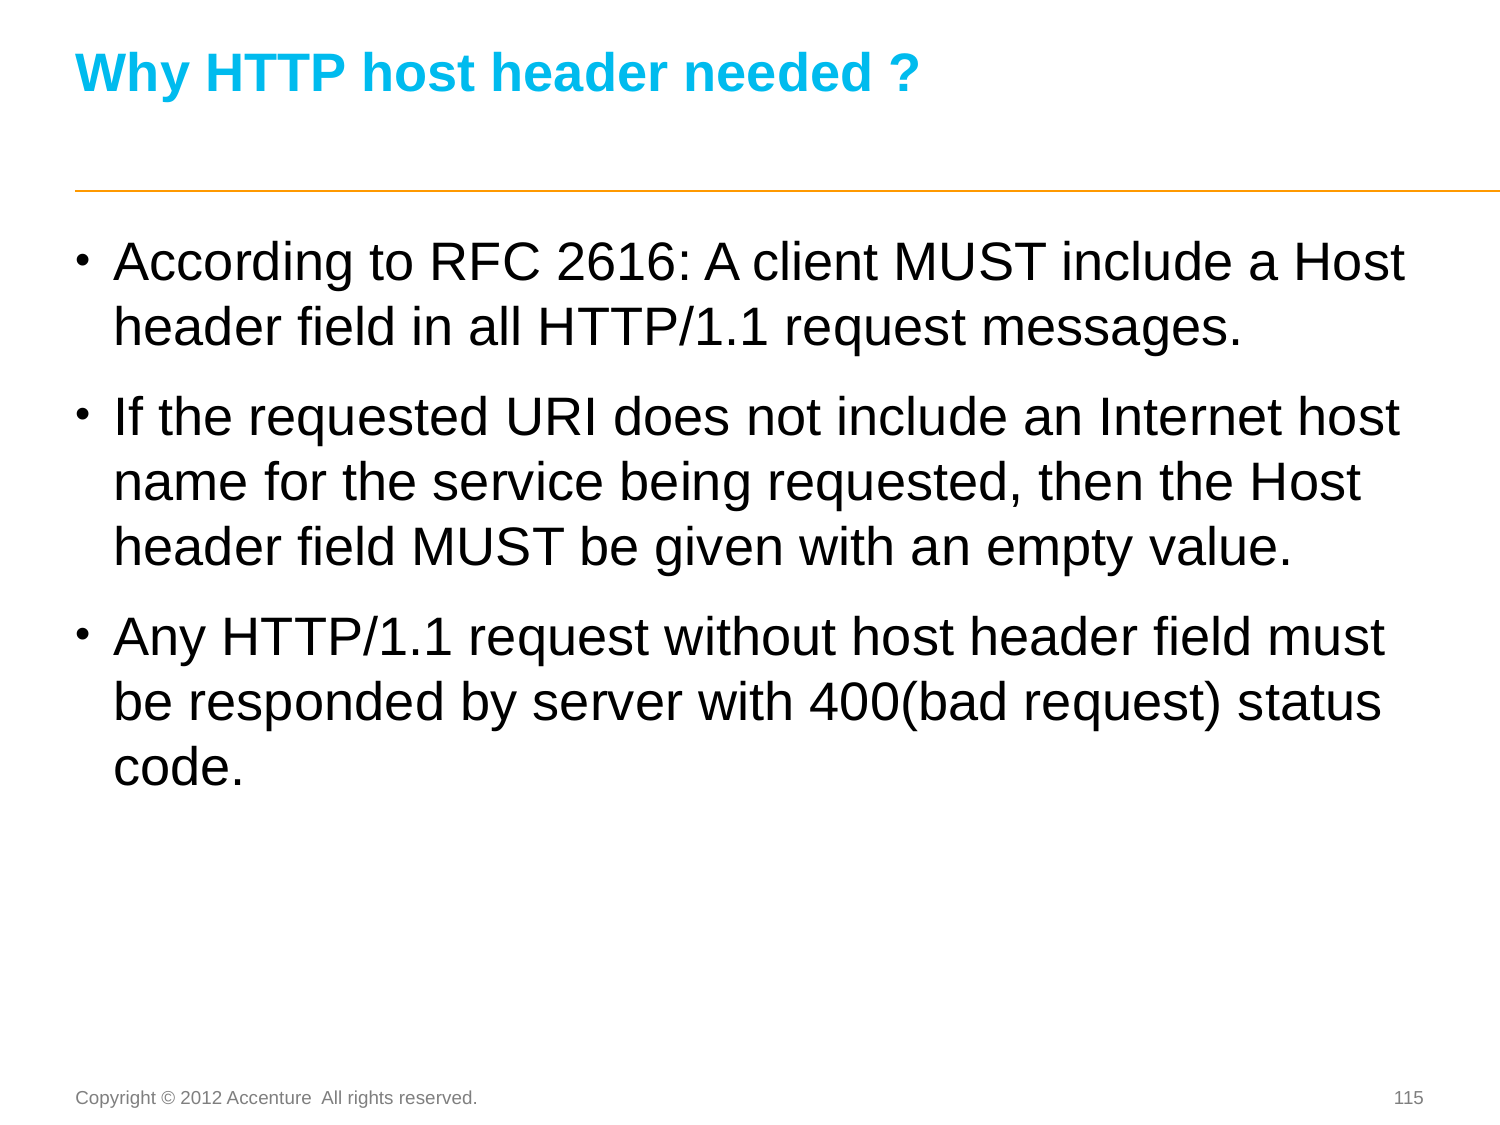

# Why HTTP host header needed ?
According to RFC 2616: A client MUST include a Host header field in all HTTP/1.1 request messages.
If the requested URI does not include an Internet host name for the service being requested, then the Host header field MUST be given with an empty value.
Any HTTP/1.1 request without host header field must be responded by server with 400(bad request) status code.